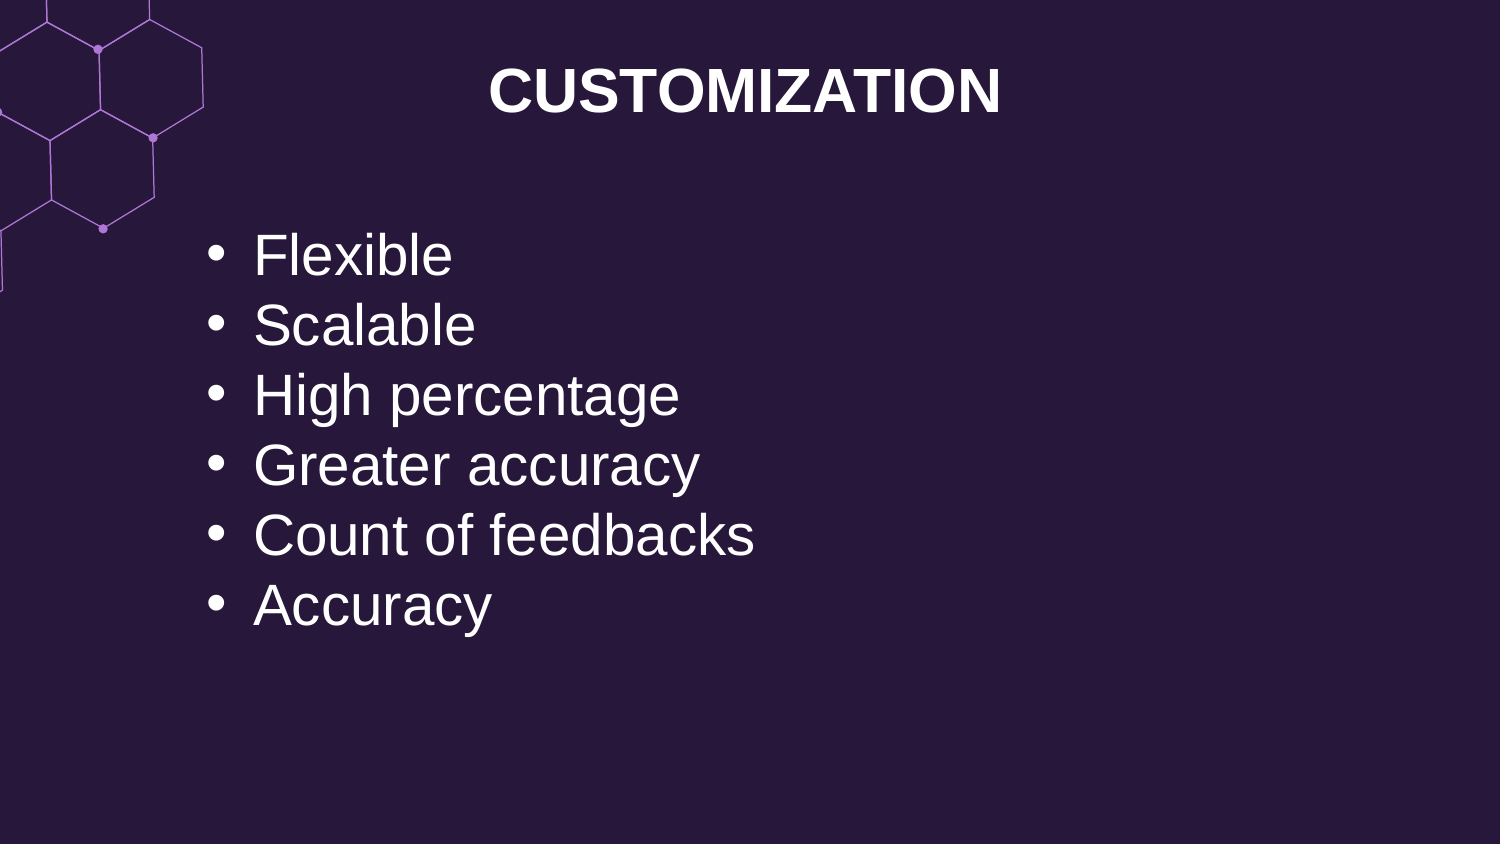

Customization
Flexible
Scalable
High percentage
Greater accuracy
Count of feedbacks
Accuracy